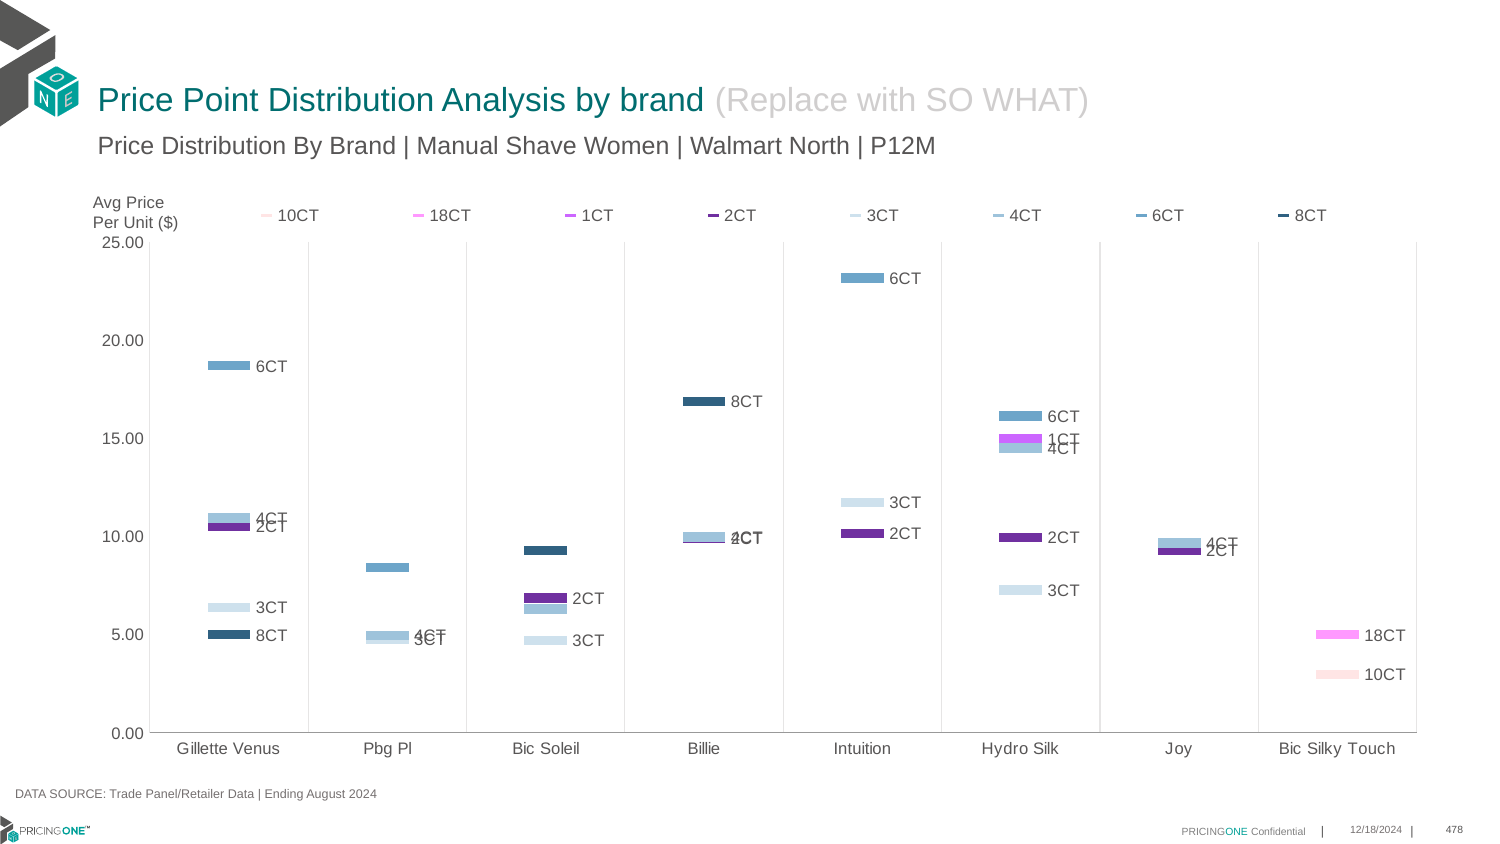

# Price Point Distribution Analysis by brand (Replace with SO WHAT)
Price Distribution By Brand | Manual Shave Women | Walmart North | P12M

### Chart

| Category | 10CT | 18CT | 1CT | 2CT | 3CT | 4CT | 6CT | 8CT |
|---|---|---|---|---|---|---|---|---|
| Gillette Venus | None | None | None | 10.528279013972663 | 6.3663821804394685 | 10.931637796665001 | 18.690413630129065 | 4.994920300264122 |
| Pbg Pl | None | None | None | None | 4.760667826231864 | 4.945135782898338 | 8.413110509664344 | None |
| Bic Soleil | None | None | None | 6.863554967539461 | 4.704358078354499 | 6.3043376542550895 | None | 9.279137067330824 |
| Billie | None | None | None | 9.926004203957254 | None | 9.97045217299879 | None | 16.879600908821494 |
| Intuition | None | None | None | 10.15603243049005 | 11.718276627014689 | None | 23.166583541147133 | None |
| Hydro Silk | None | None | 14.963033683399495 | 9.955340131571065 | 7.26671443898848 | 14.504567278757808 | 16.13265904723374 | None |
| Joy | None | None | None | 9.303864461212017 | None | 9.671326315497009 | None | None |
| Bic Silky Touch | 2.979872994487665 | 4.992040774250467 | None | None | None | None | None | None |
Avg Price
Per Unit ($)
DATA SOURCE: Trade Panel/Retailer Data | Ending August 2024
12/18/2024
478